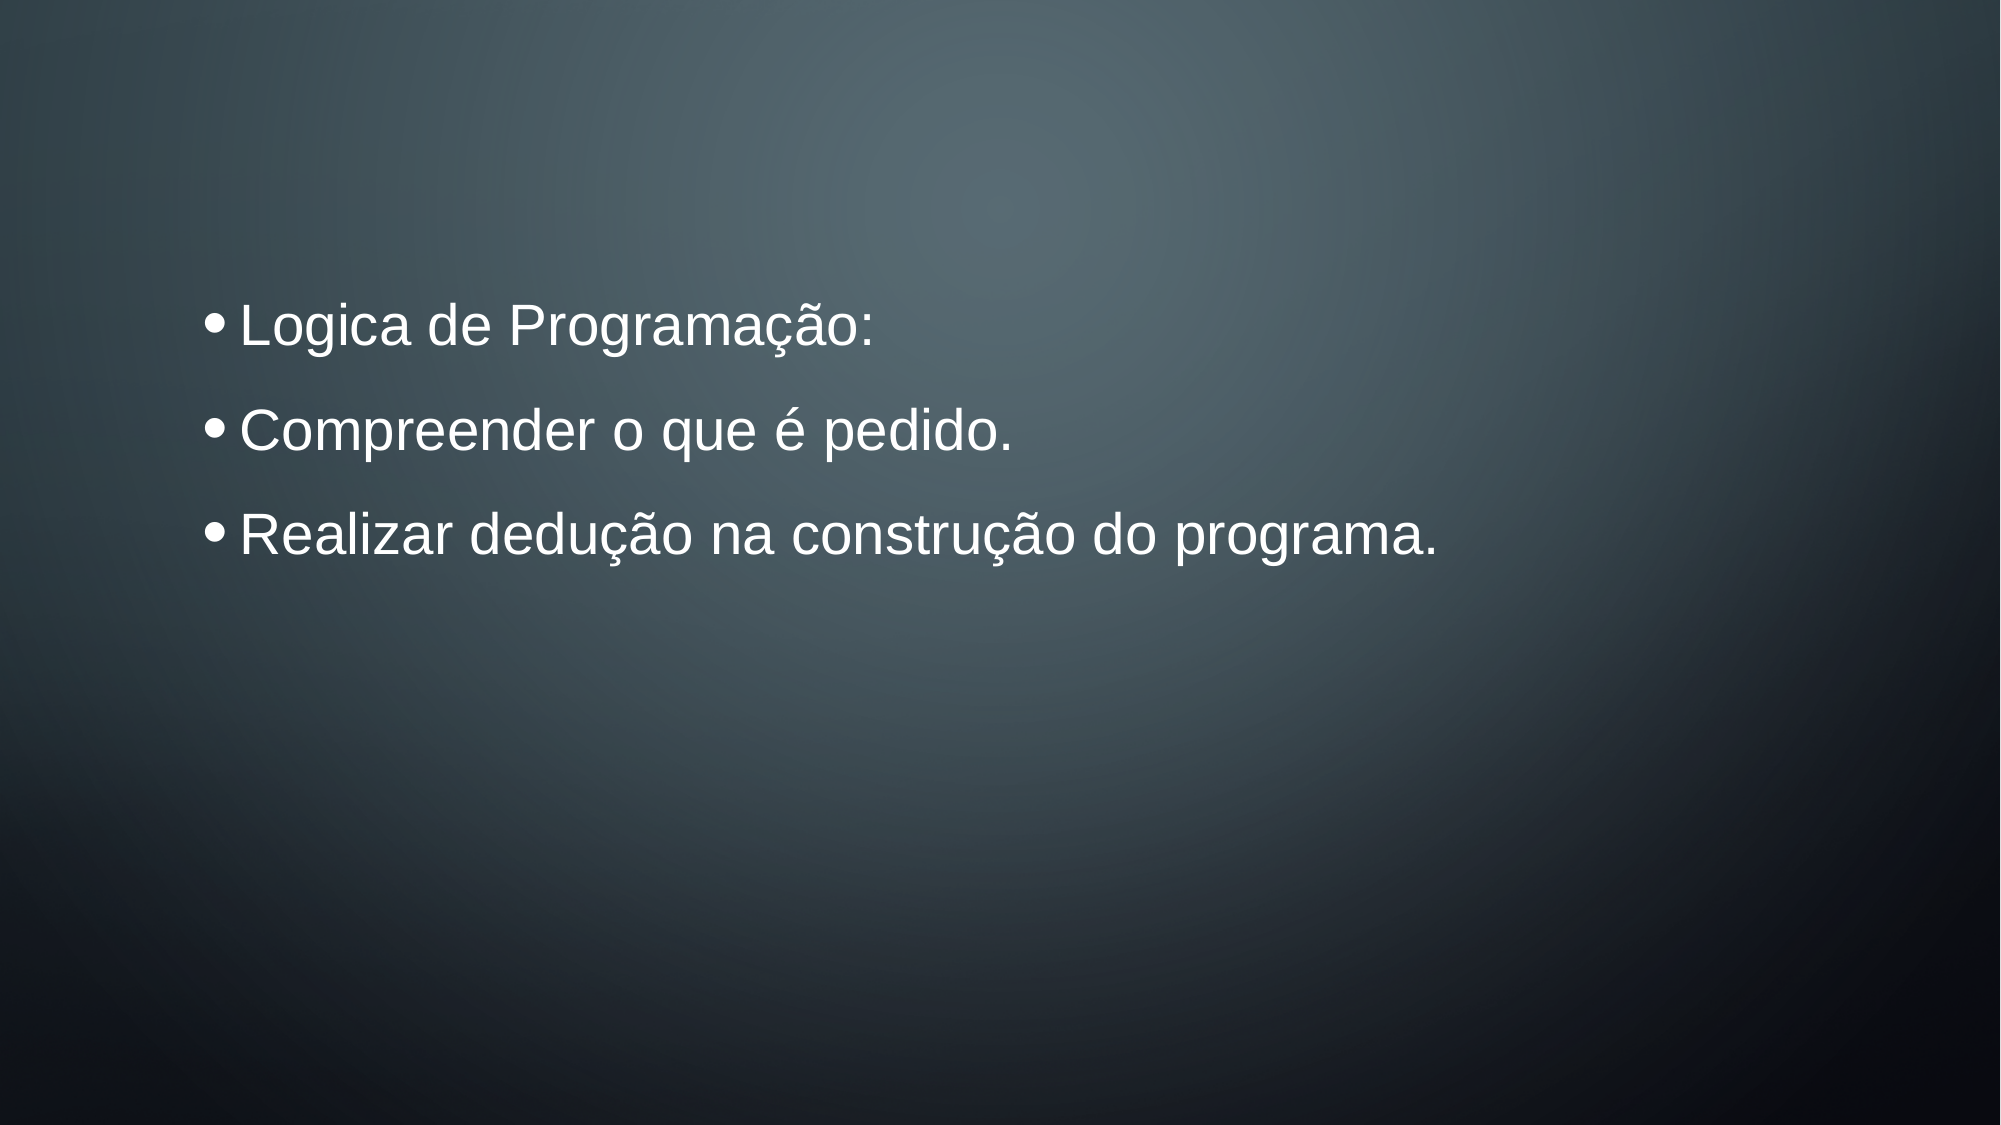

Logica de Programação:
Compreender o que é pedido.
Realizar dedução na construção do programa.